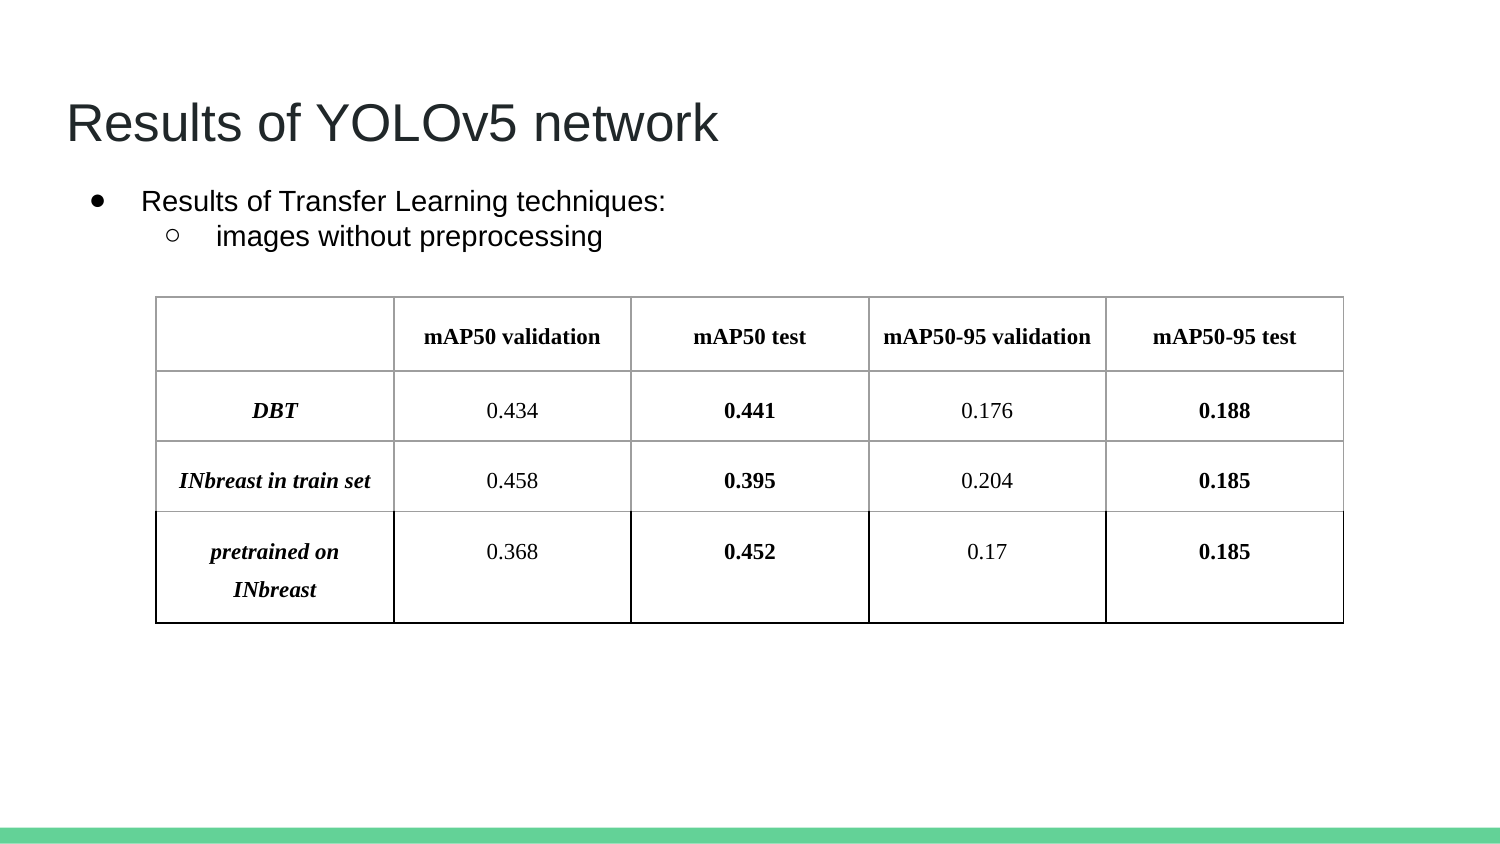

# Results of YOLOv5 network
Results of Transfer Learning techniques:
images without preprocessing
|  | mAP50 validation | mAP50 test | mAP50-95 validation | mAP50-95 test |
| --- | --- | --- | --- | --- |
| DBT | 0.434 | 0.441 | 0.176 | 0.188 |
| INbreast in train set | 0.458 | 0.395 | 0.204 | 0.185 |
| pretrained on INbreast | 0.368 | 0.452 | 0.17 | 0.185 |